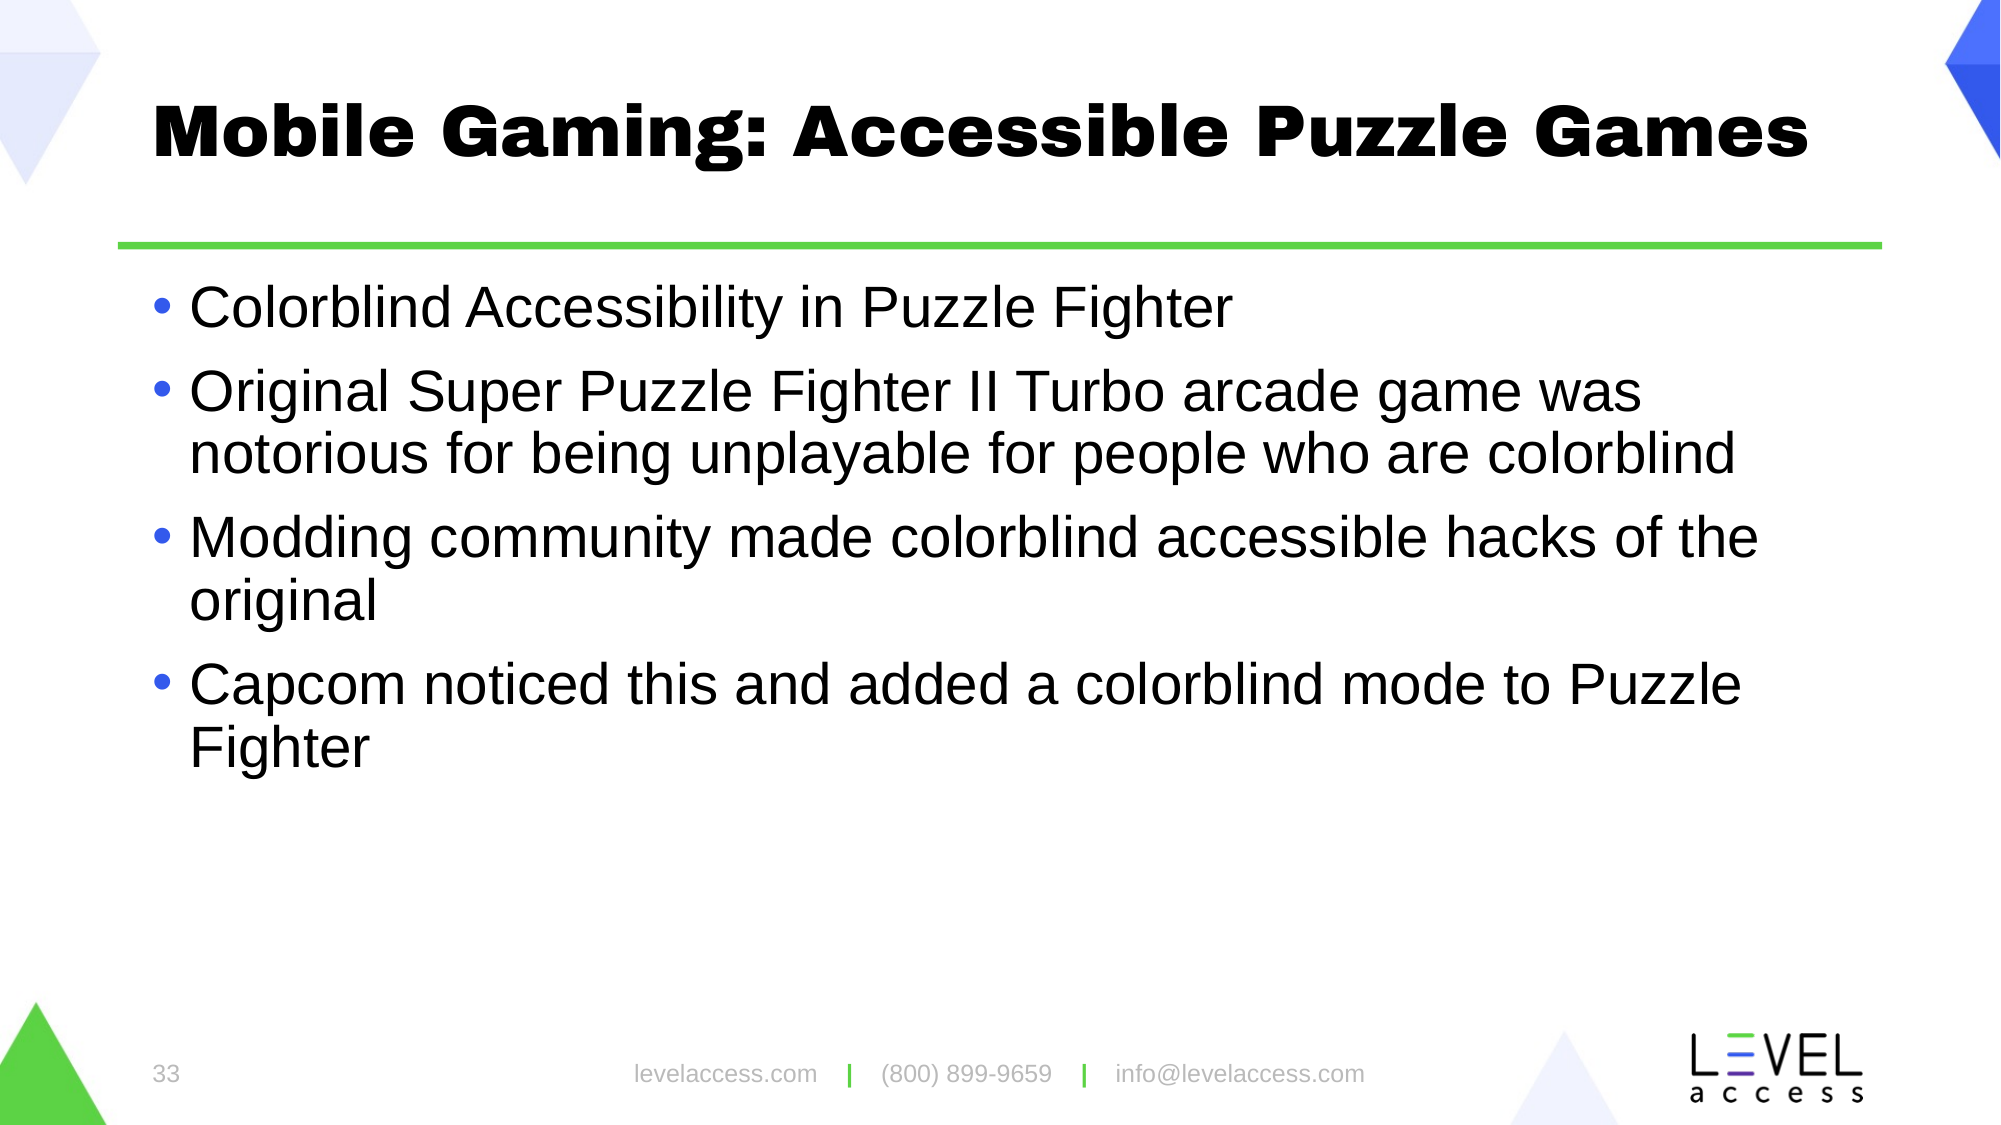

# Mobile Gaming: Accessible Puzzle Games

Colorblind Accessibility in Puzzle Fighter
Original Super Puzzle Fighter II Turbo arcade game was notorious for being unplayable for people who are colorblind
Modding community made colorblind accessible hacks of the original
Capcom noticed this and added a colorblind mode to Puzzle Fighter
levelaccess.com    |    (800) 899-9659    |    info@levelaccess.com
33